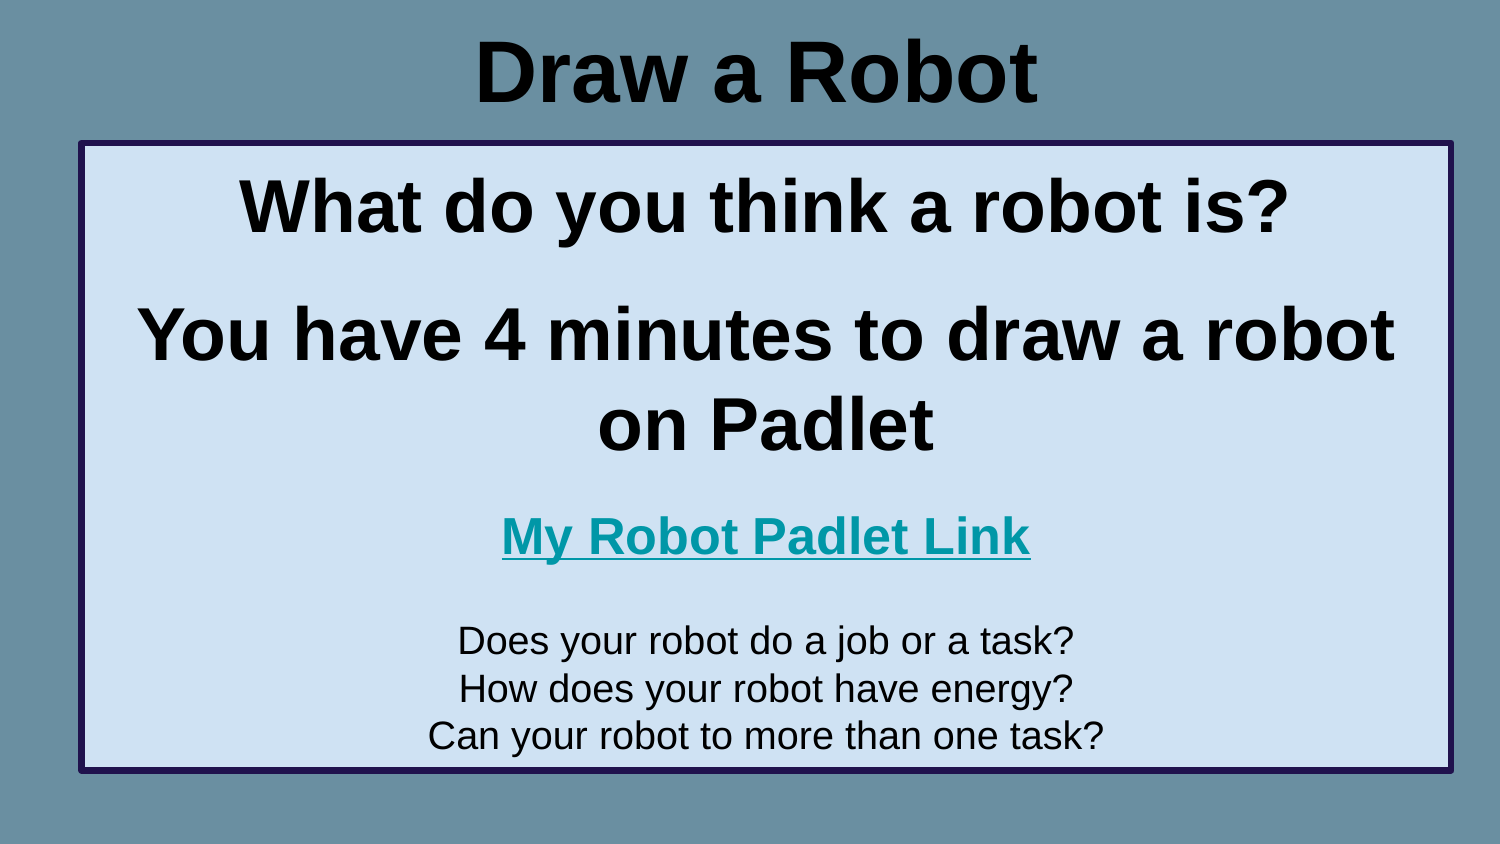

# Draw a Robot
What do you think a robot is?

You have 4 minutes to draw a robot on Padlet

My Robot Padlet Link

Does your robot do a job or a task?
How does your robot have energy?
Can your robot to more than one task?